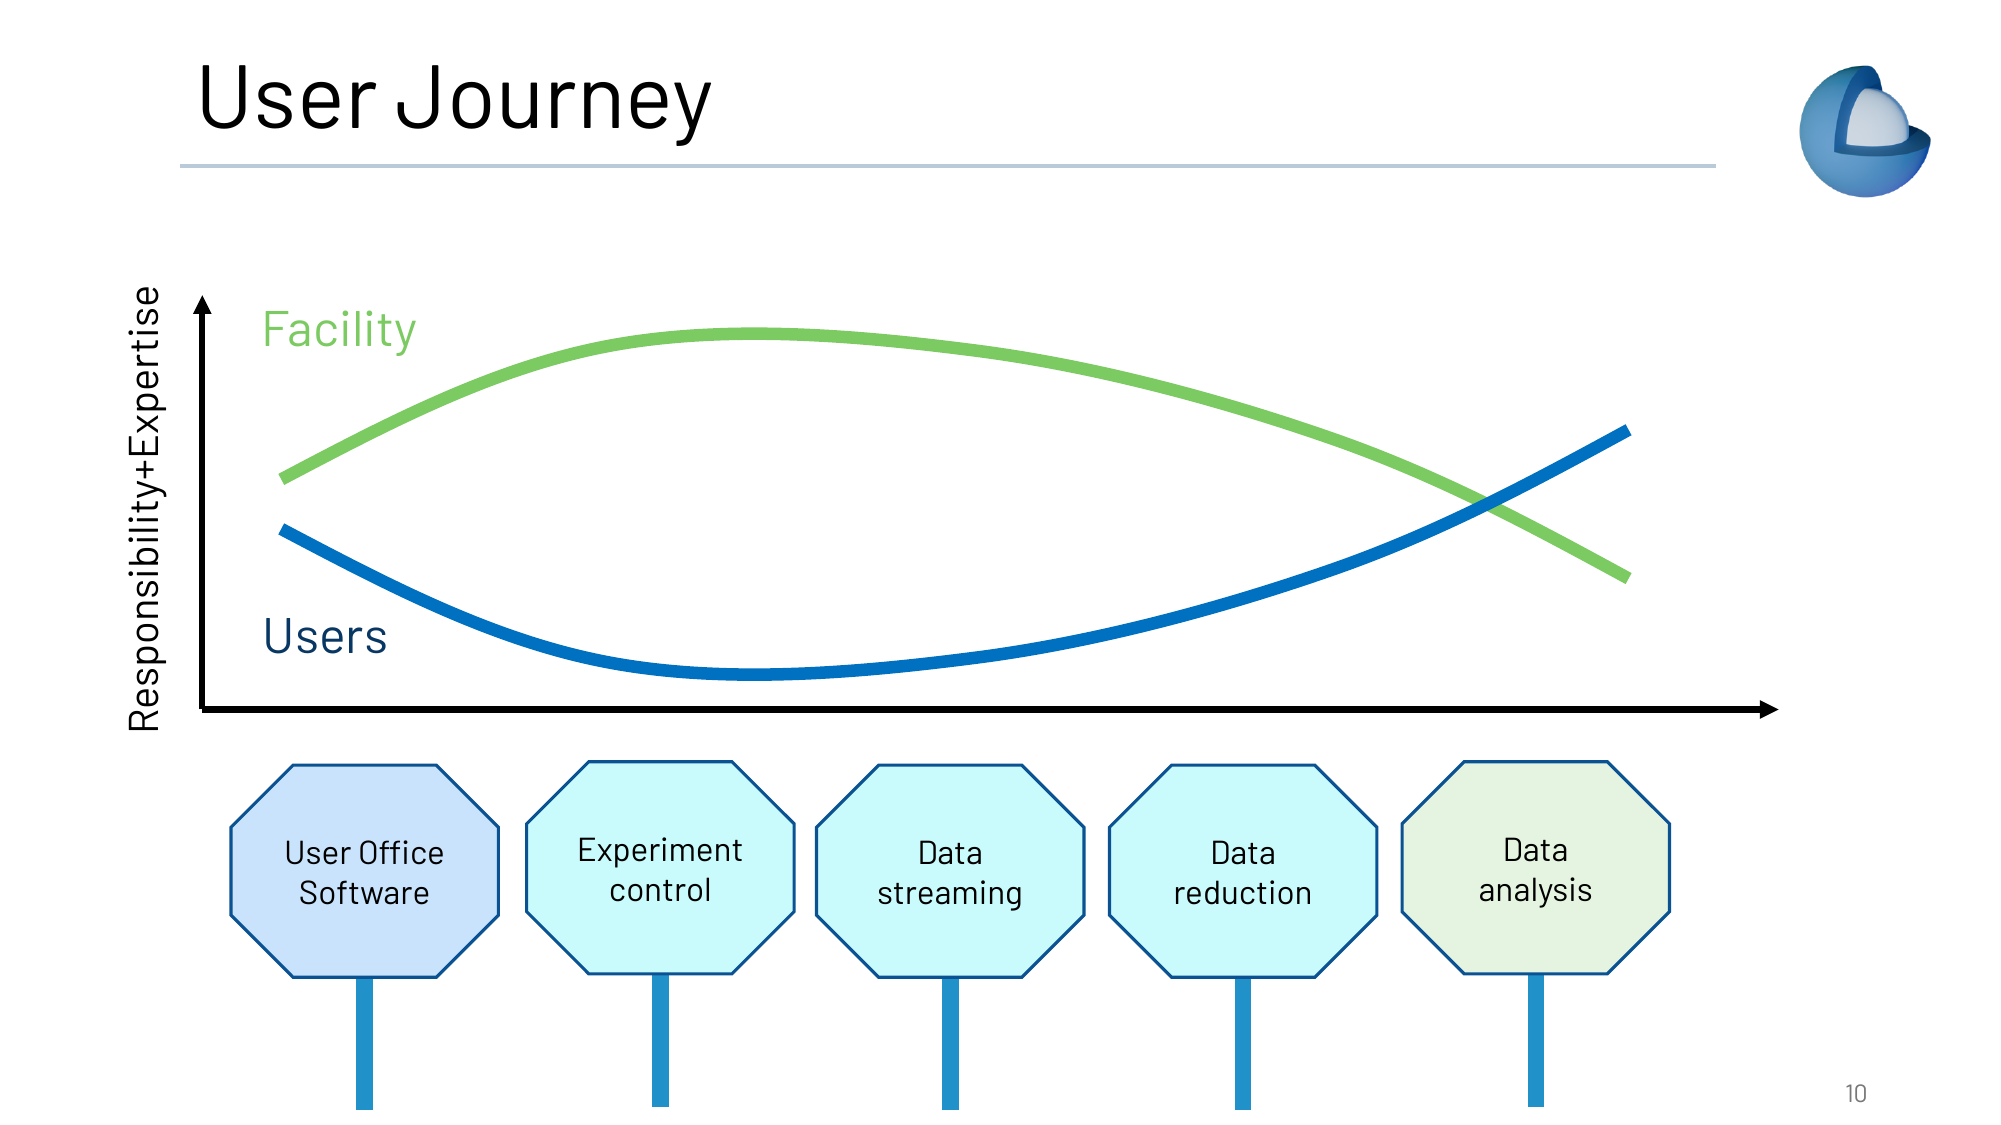

# User Journey
Facility

Responsibility+Expertise
Users
Experiment control
Data analysis
User Office Software
Data streaming
Data reduction
10